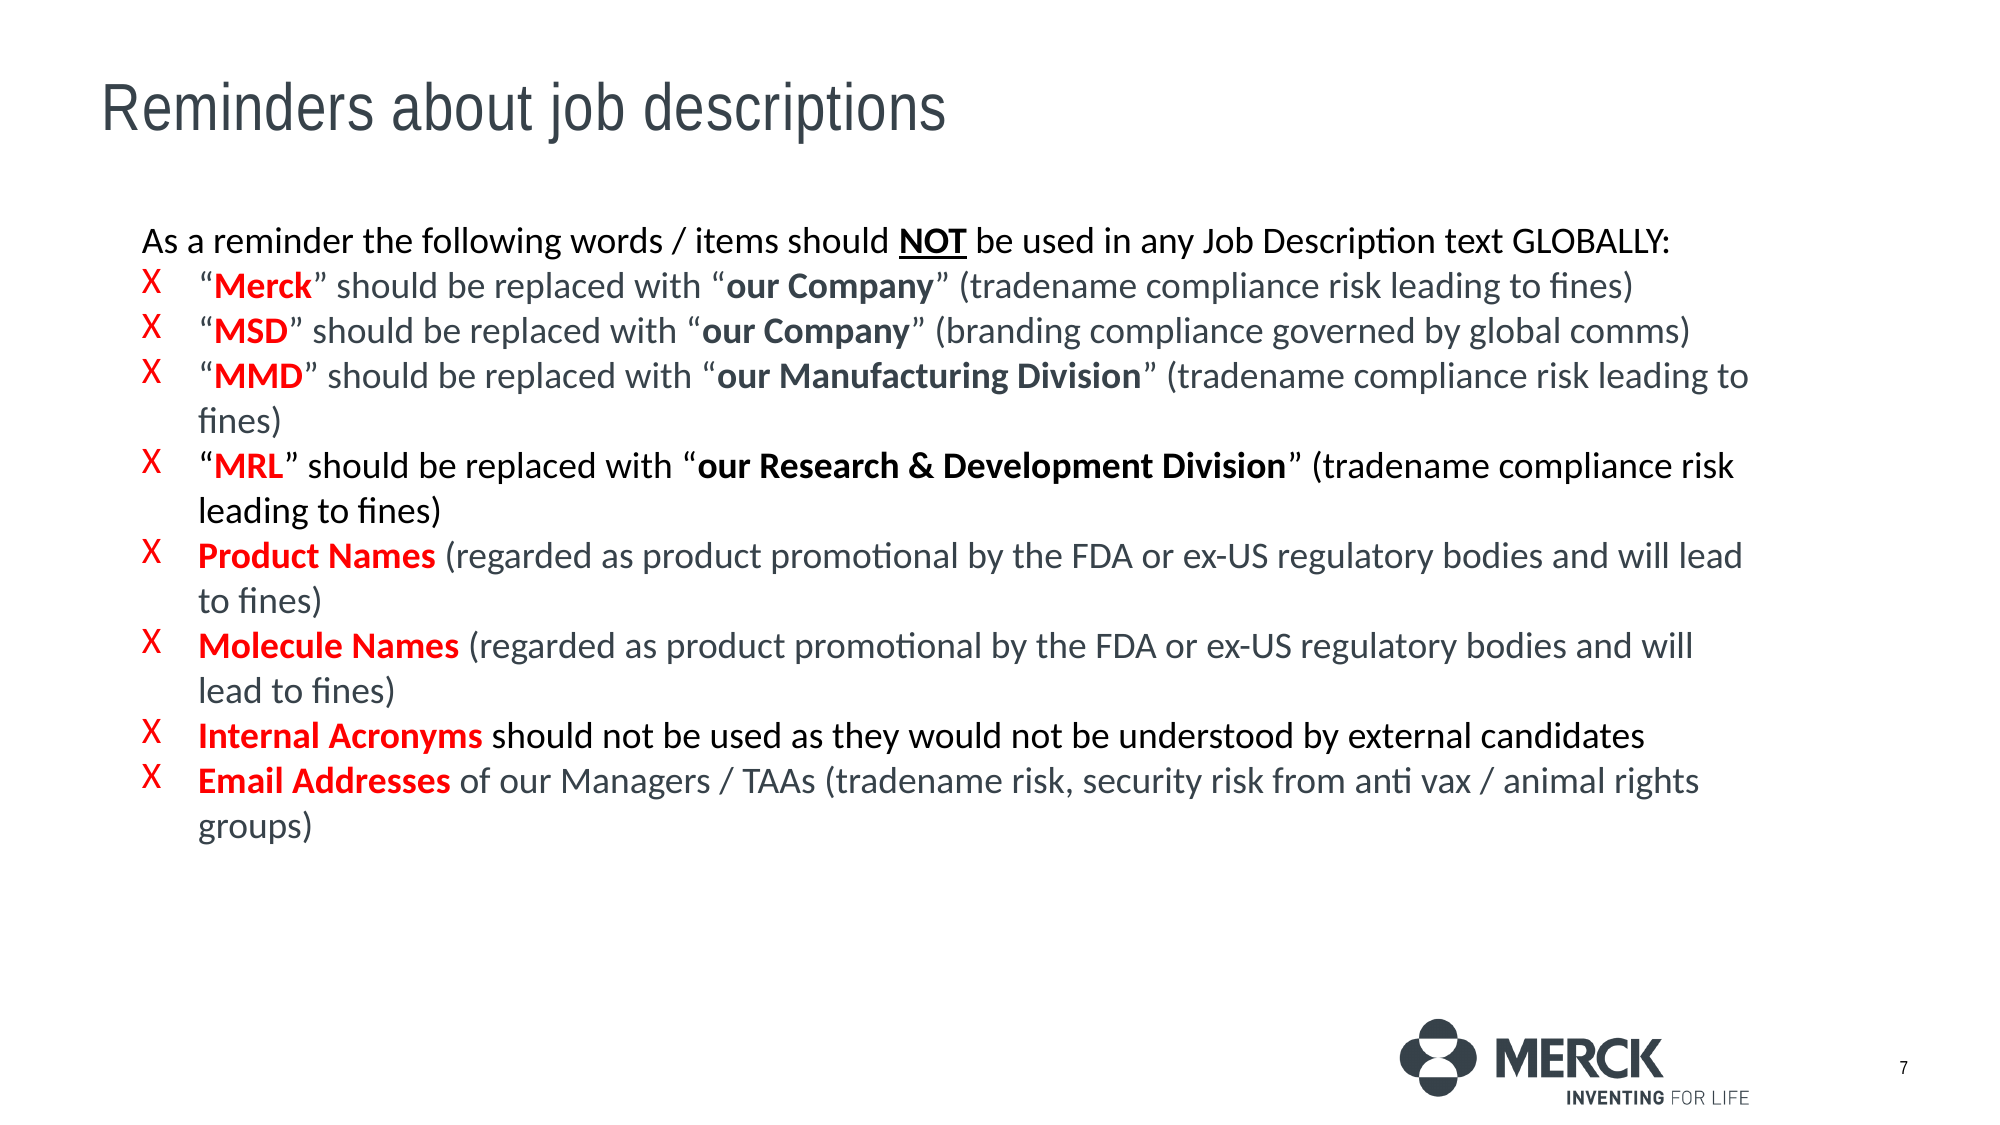

# Reminders about job descriptions
As a reminder the following words / items should NOT be used in any Job Description text GLOBALLY:
“Merck” should be replaced with “our Company” (tradename compliance risk leading to fines)
“MSD” should be replaced with “our Company” (branding compliance governed by global comms)
“MMD” should be replaced with “our Manufacturing Division” (tradename compliance risk leading to fines)
“MRL” should be replaced with “our Research & Development Division” (tradename compliance risk leading to fines)
Product Names (regarded as product promotional by the FDA or ex-US regulatory bodies and will lead to fines)
Molecule Names (regarded as product promotional by the FDA or ex-US regulatory bodies and will lead to fines)
Internal Acronyms should not be used as they would not be understood by external candidates
Email Addresses of our Managers / TAAs (tradename risk, security risk from anti vax / animal rights groups)
7